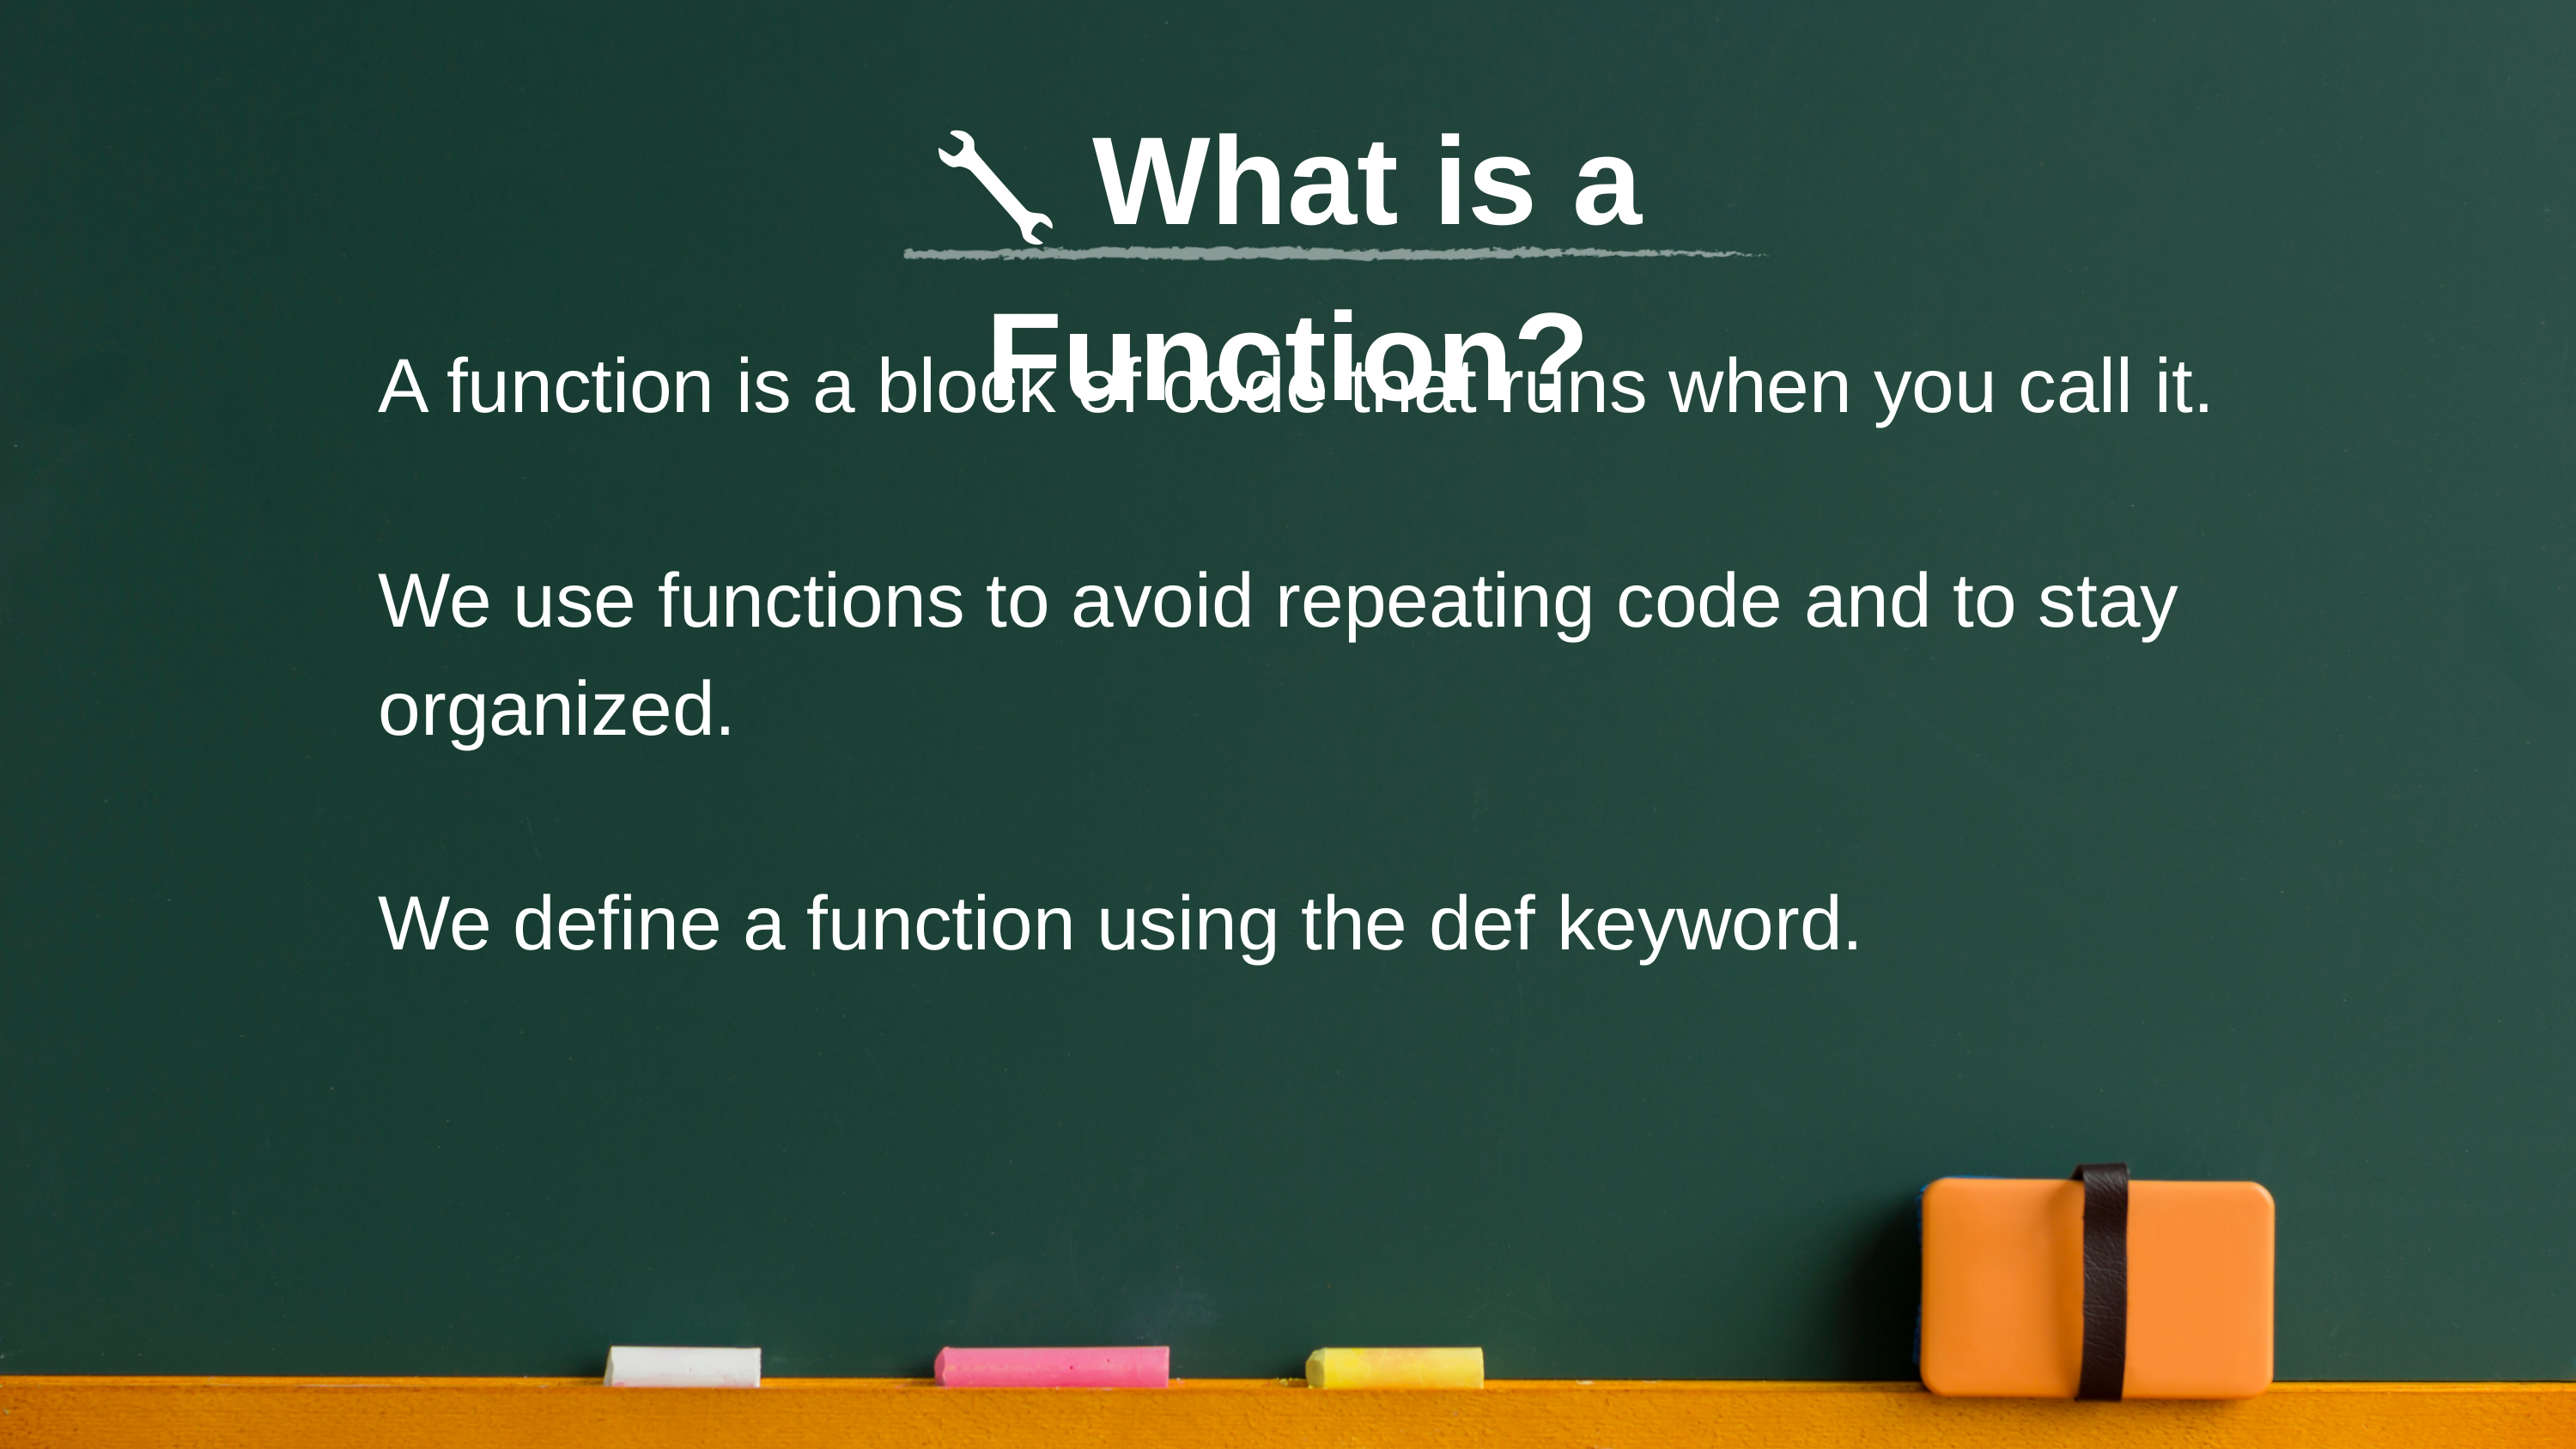

🔧 What is a Function?

A function is a block of code that runs when you call it.

We use functions to avoid repeating code and to stay organized.

We define a function using the def keyword.